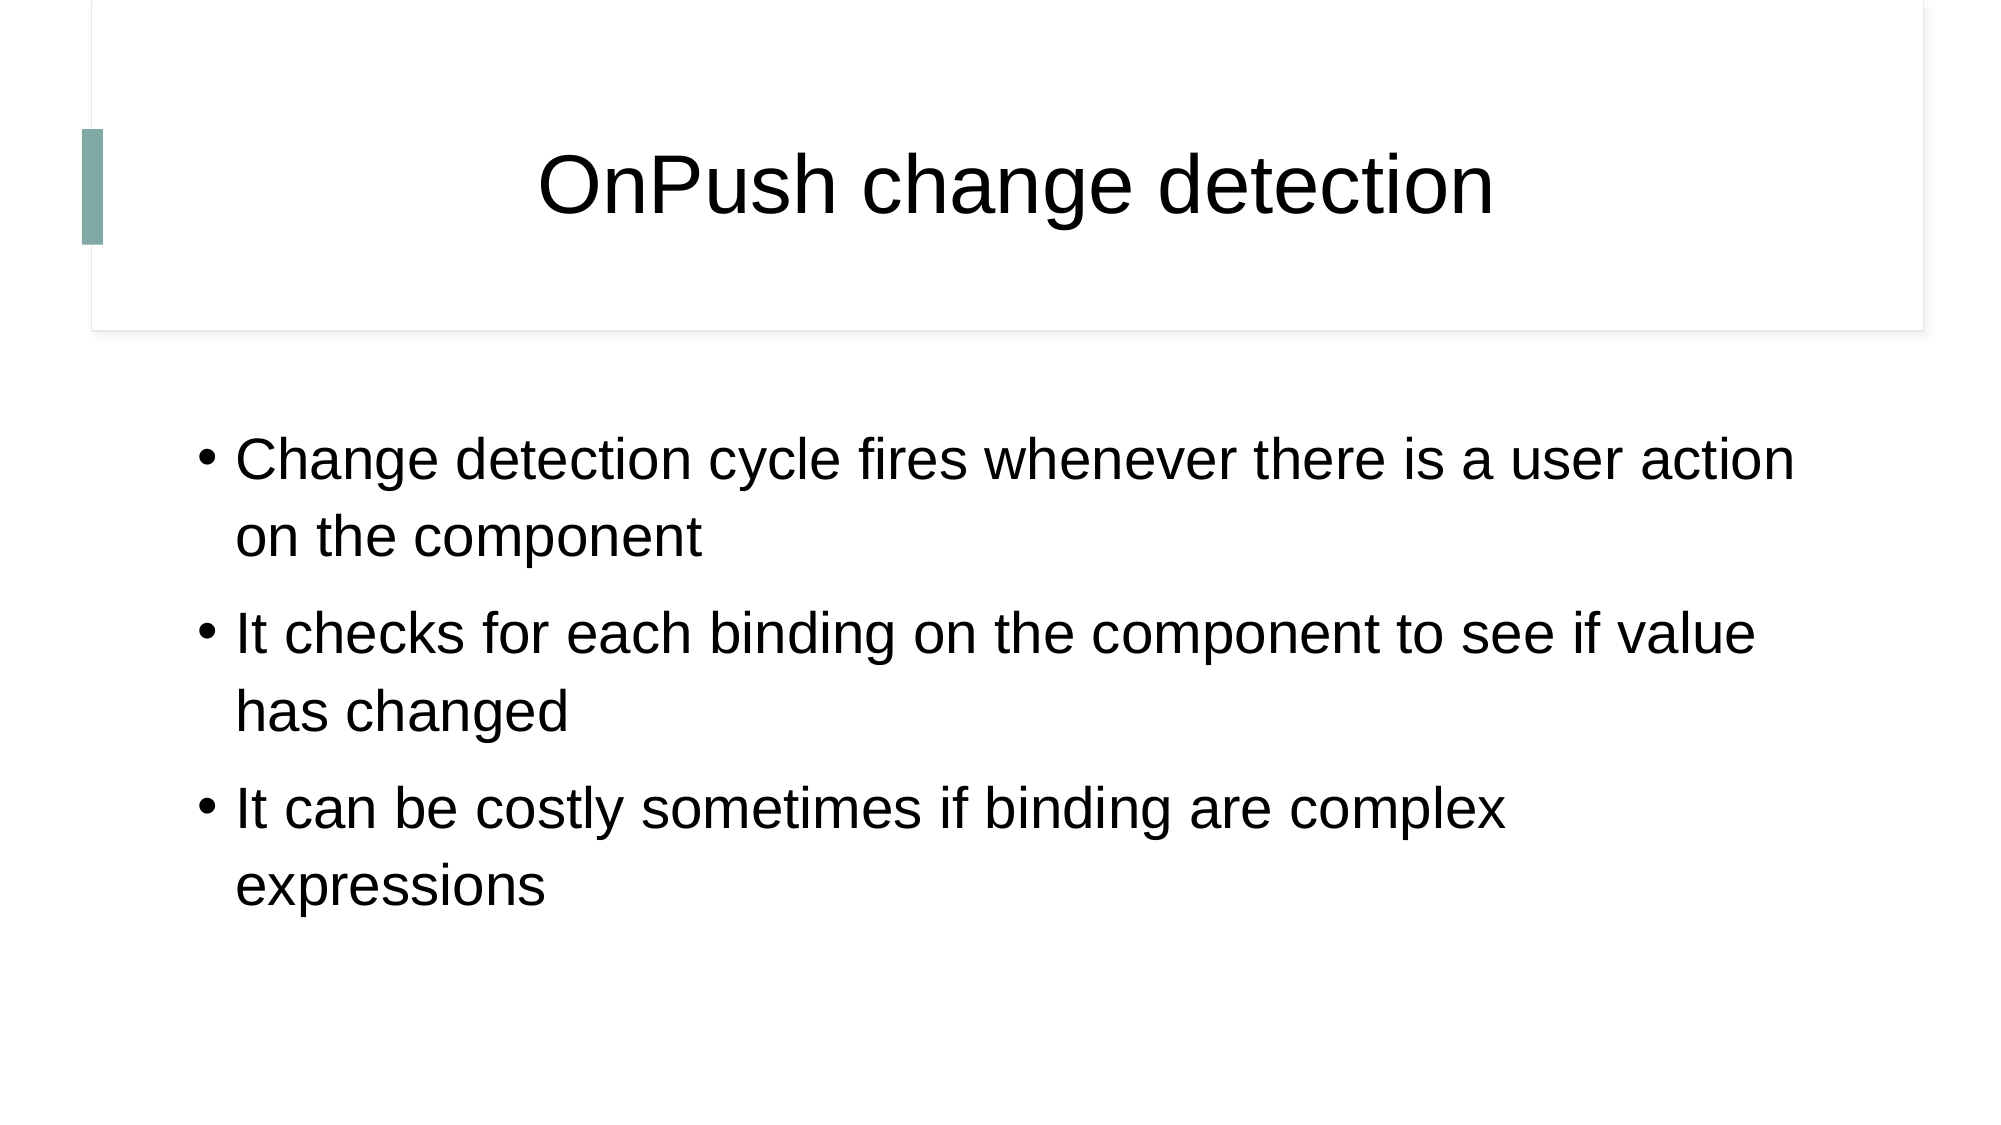

# OnPush change detection
Change detection cycle fires whenever there is a user action on the component
It checks for each binding on the component to see if value has changed
It can be costly sometimes if binding are complex expressions